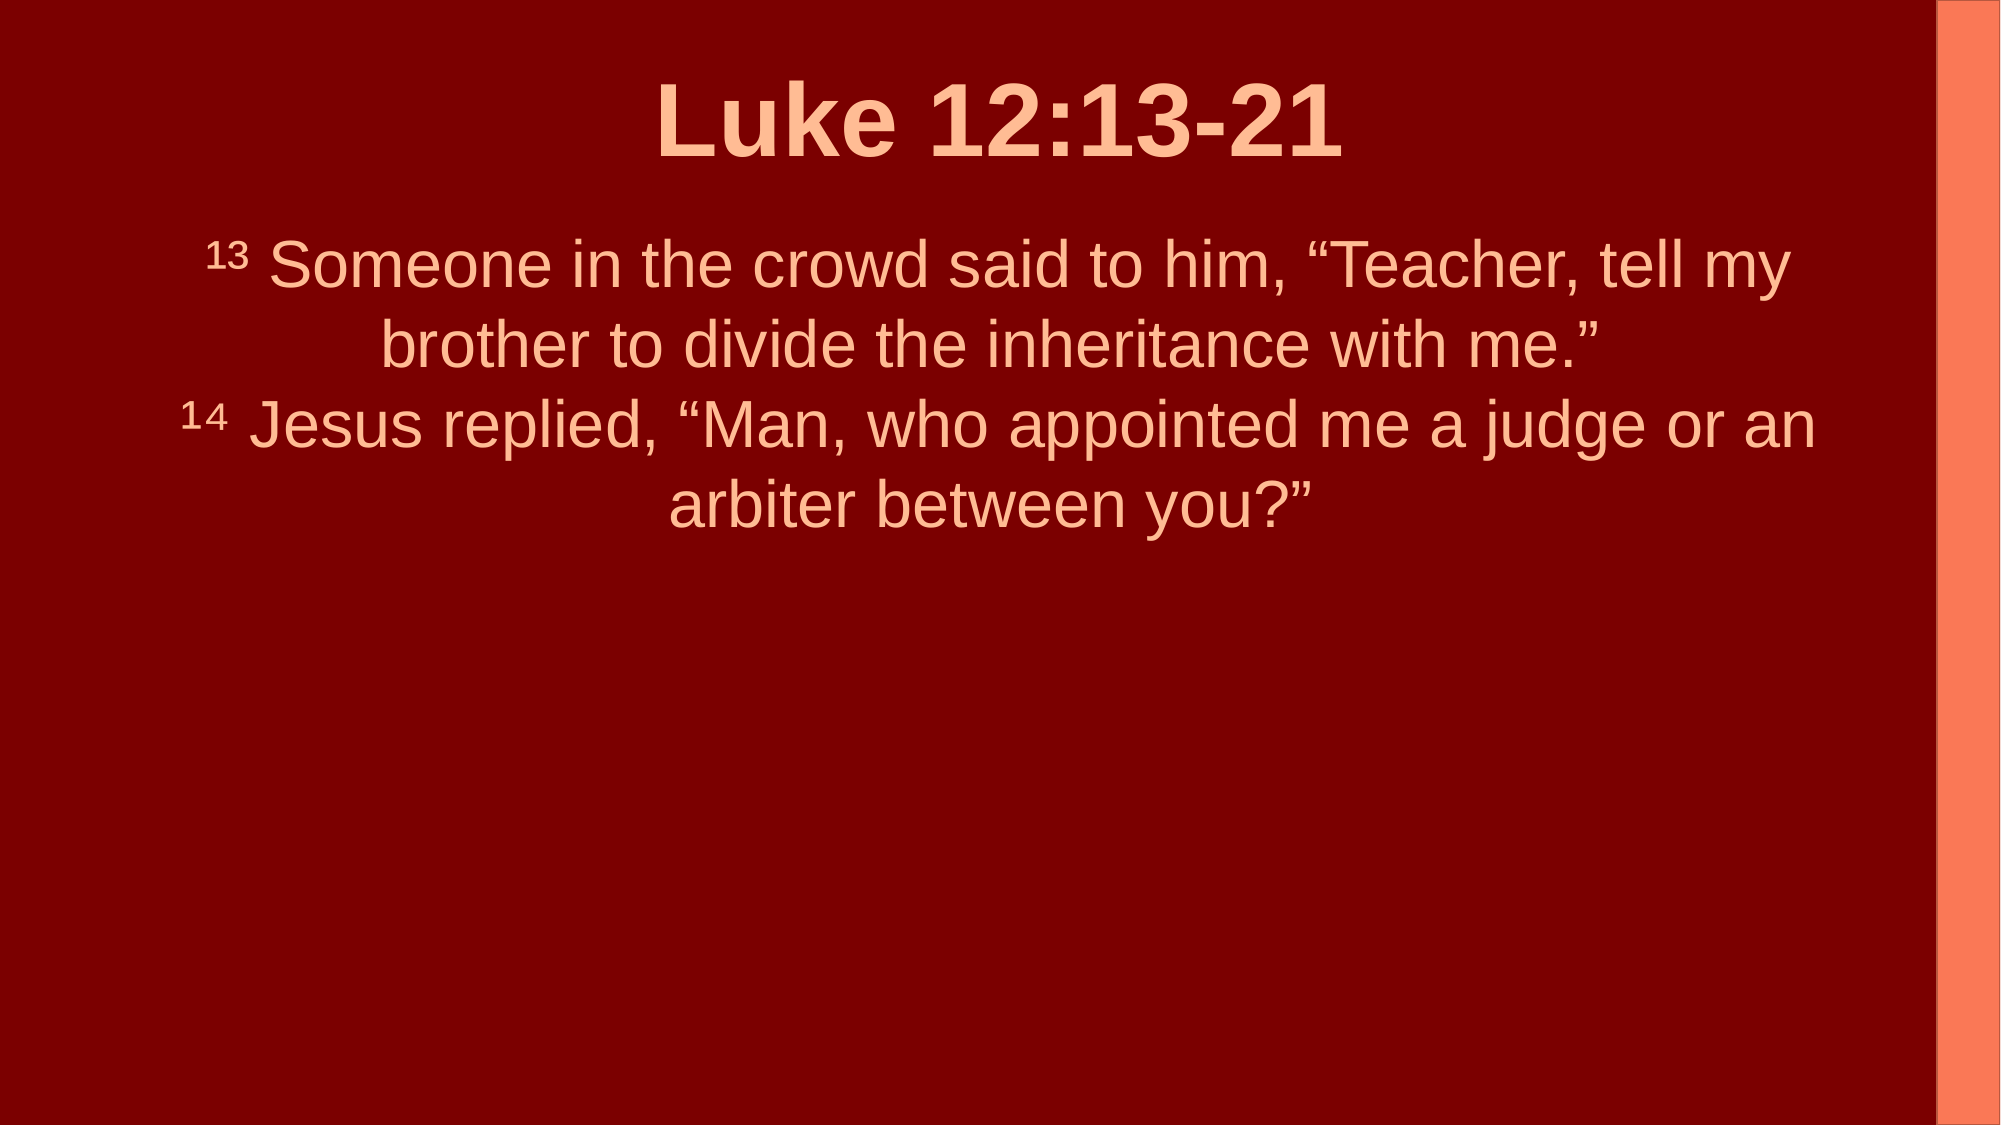

Luke 12:13-21
¹³ Someone in the crowd said to him, “Teacher, tell my brother to divide the inheritance with me.”
¹⁴ Jesus replied, “Man, who appointed me a judge or an arbiter between you?”